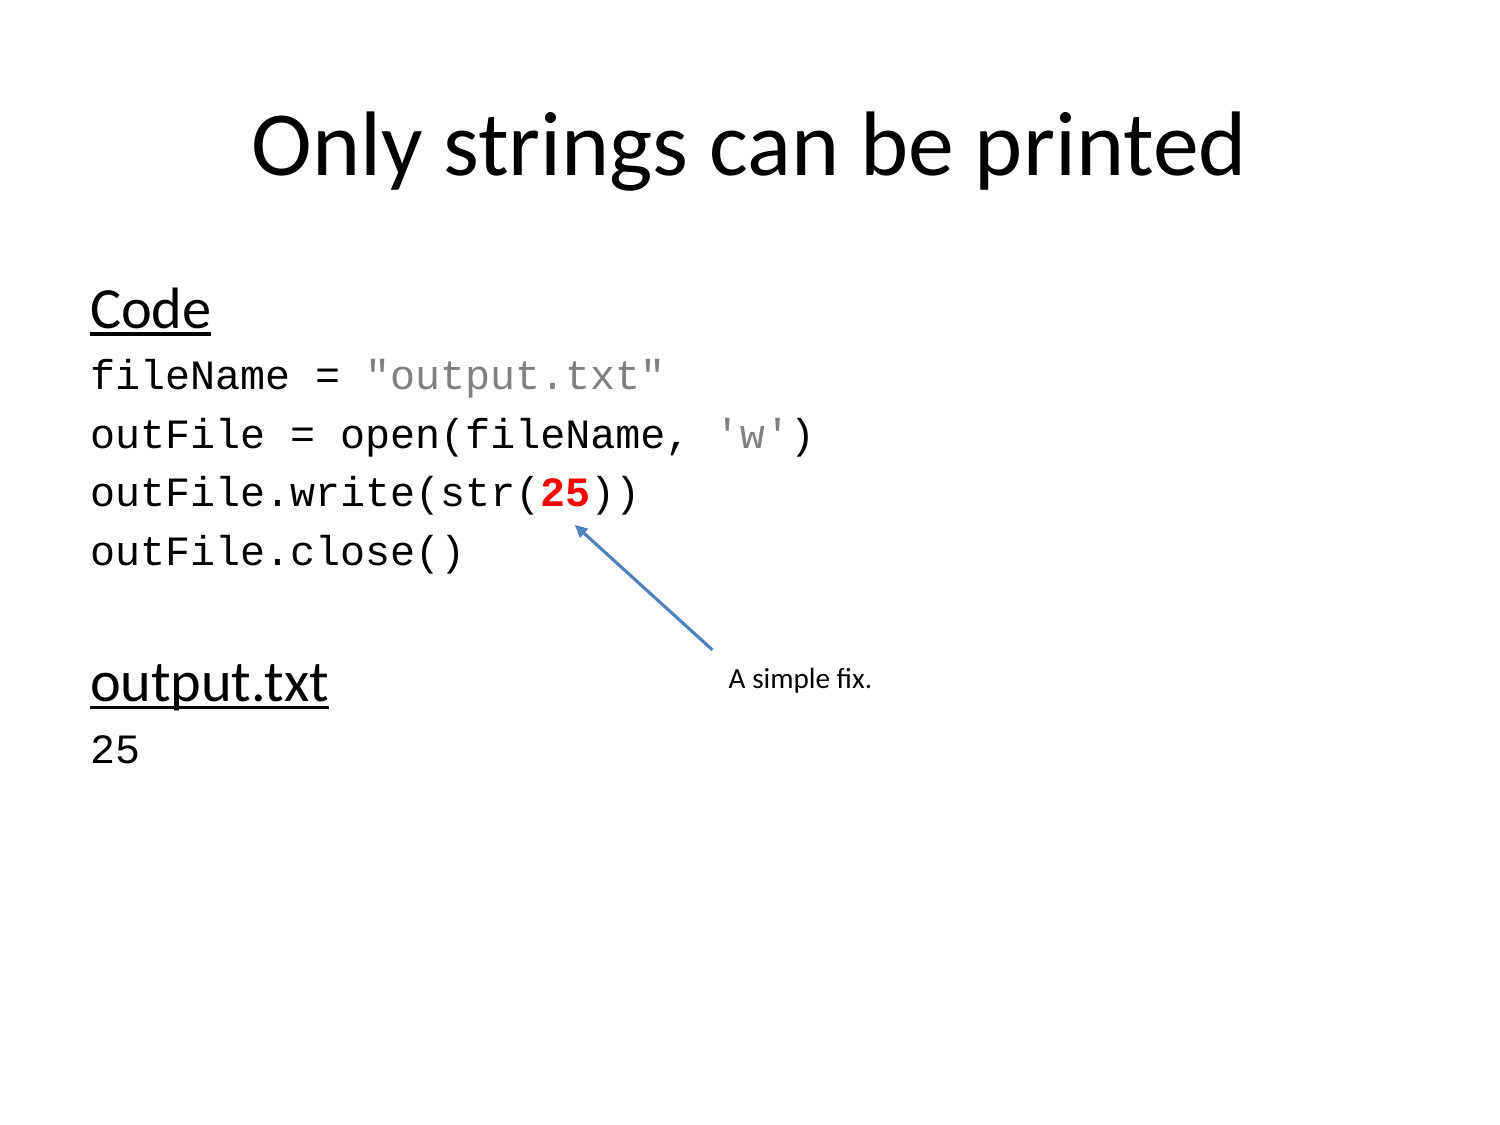

# Only strings can be printed
Code
fileName = "output.txt"
outFile = open(fileName, 'w')
outFile.write(str(25))
outFile.close()

output.txt
25
A simple fix.